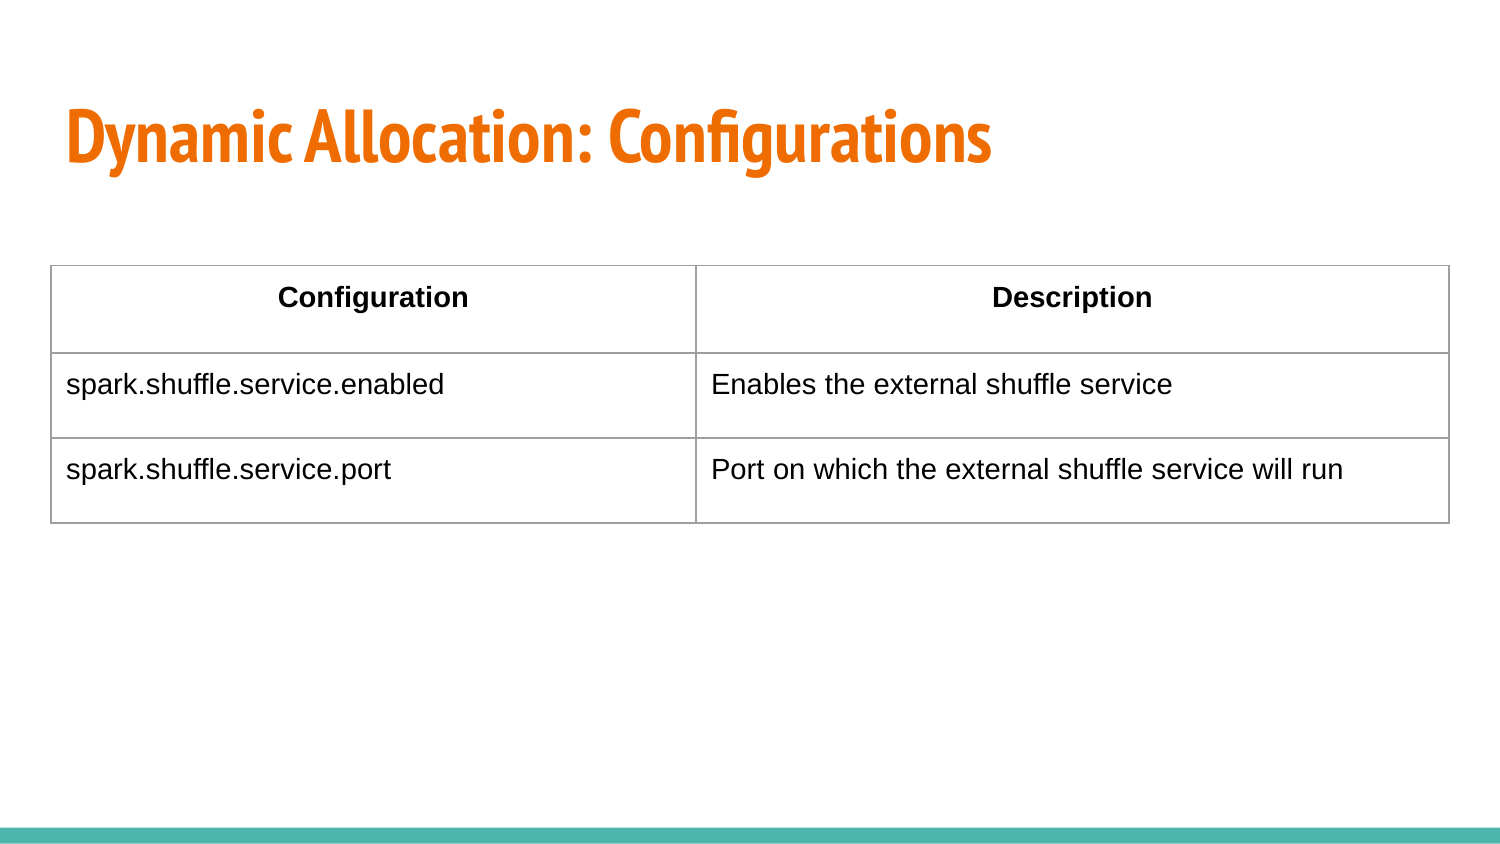

# Dynamic Allocation: Configurations
| Configuration | Description |
| --- | --- |
| spark.shuffle.service.enabled | Enables the external shuffle service |
| spark.shuffle.service.port | Port on which the external shuffle service will run |